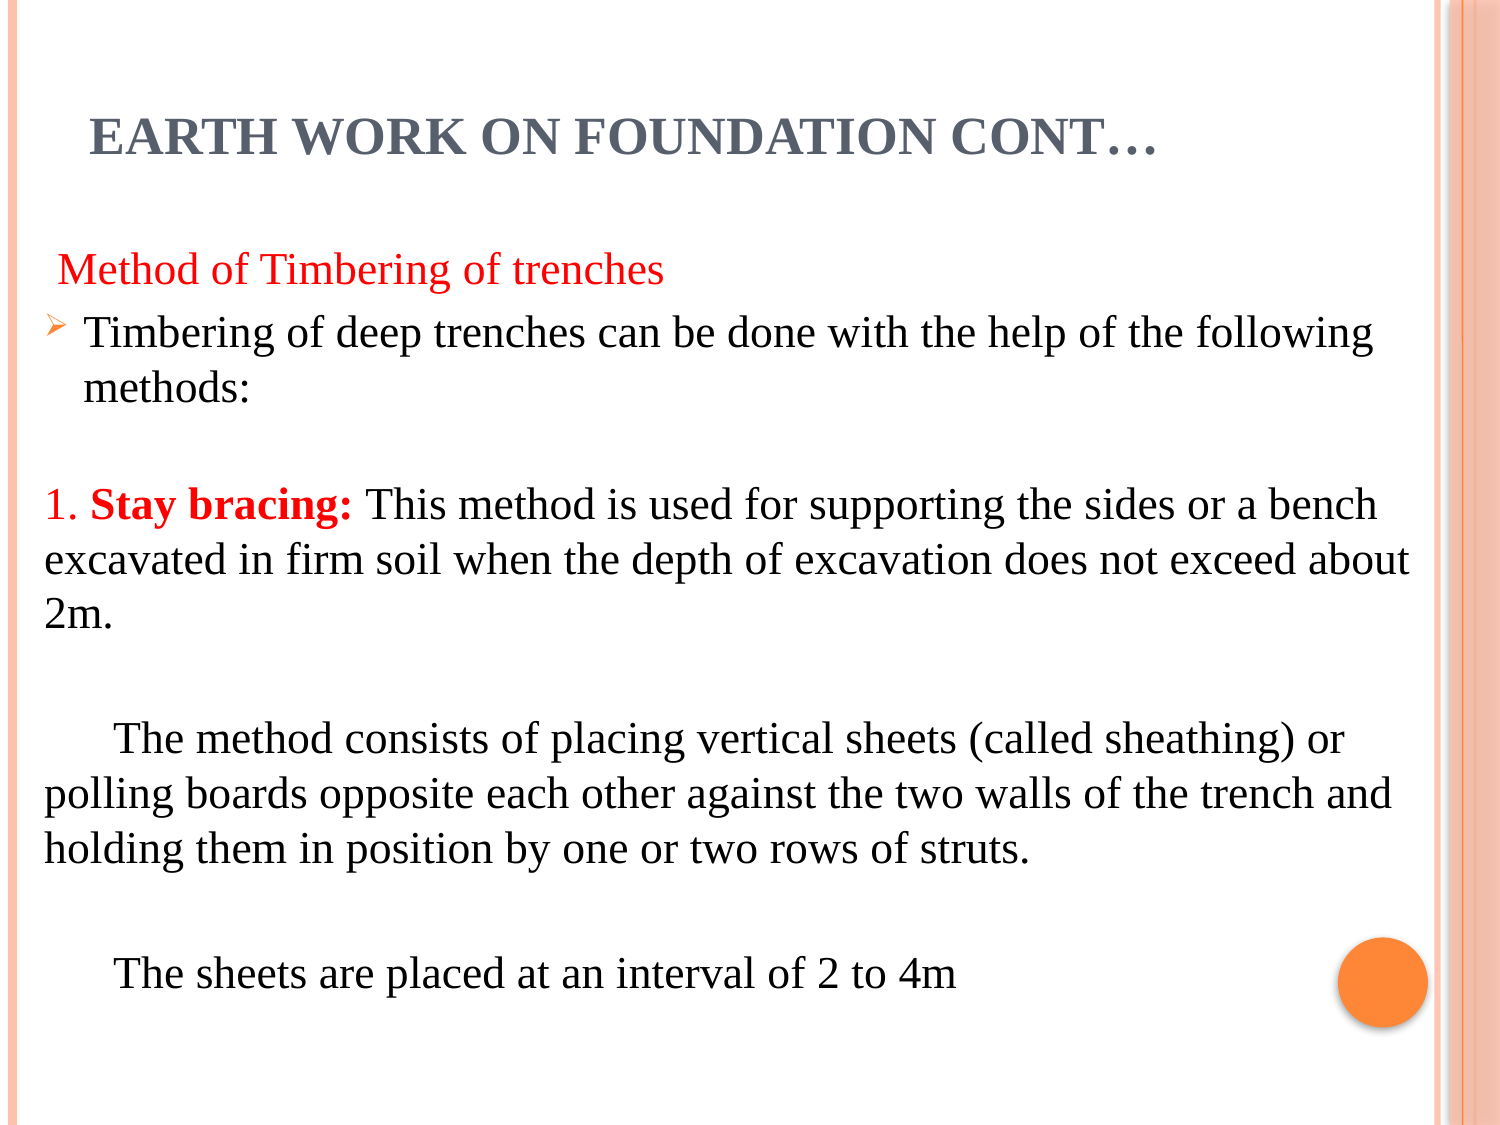

# EARTH WORK ON FOUNDATION CONT…
 Method of Timbering of trenches
Timbering of deep trenches can be done with the help of the following methods:
1. Stay bracing: This method is used for supporting the sides or a bench excavated in firm soil when the depth of excavation does not exceed about 2m.

      The method consists of placing vertical sheets (called sheathing) or polling boards opposite each other against the two walls of the trench and holding them in position by one or two rows of struts.

      The sheets are placed at an interval of 2 to 4m